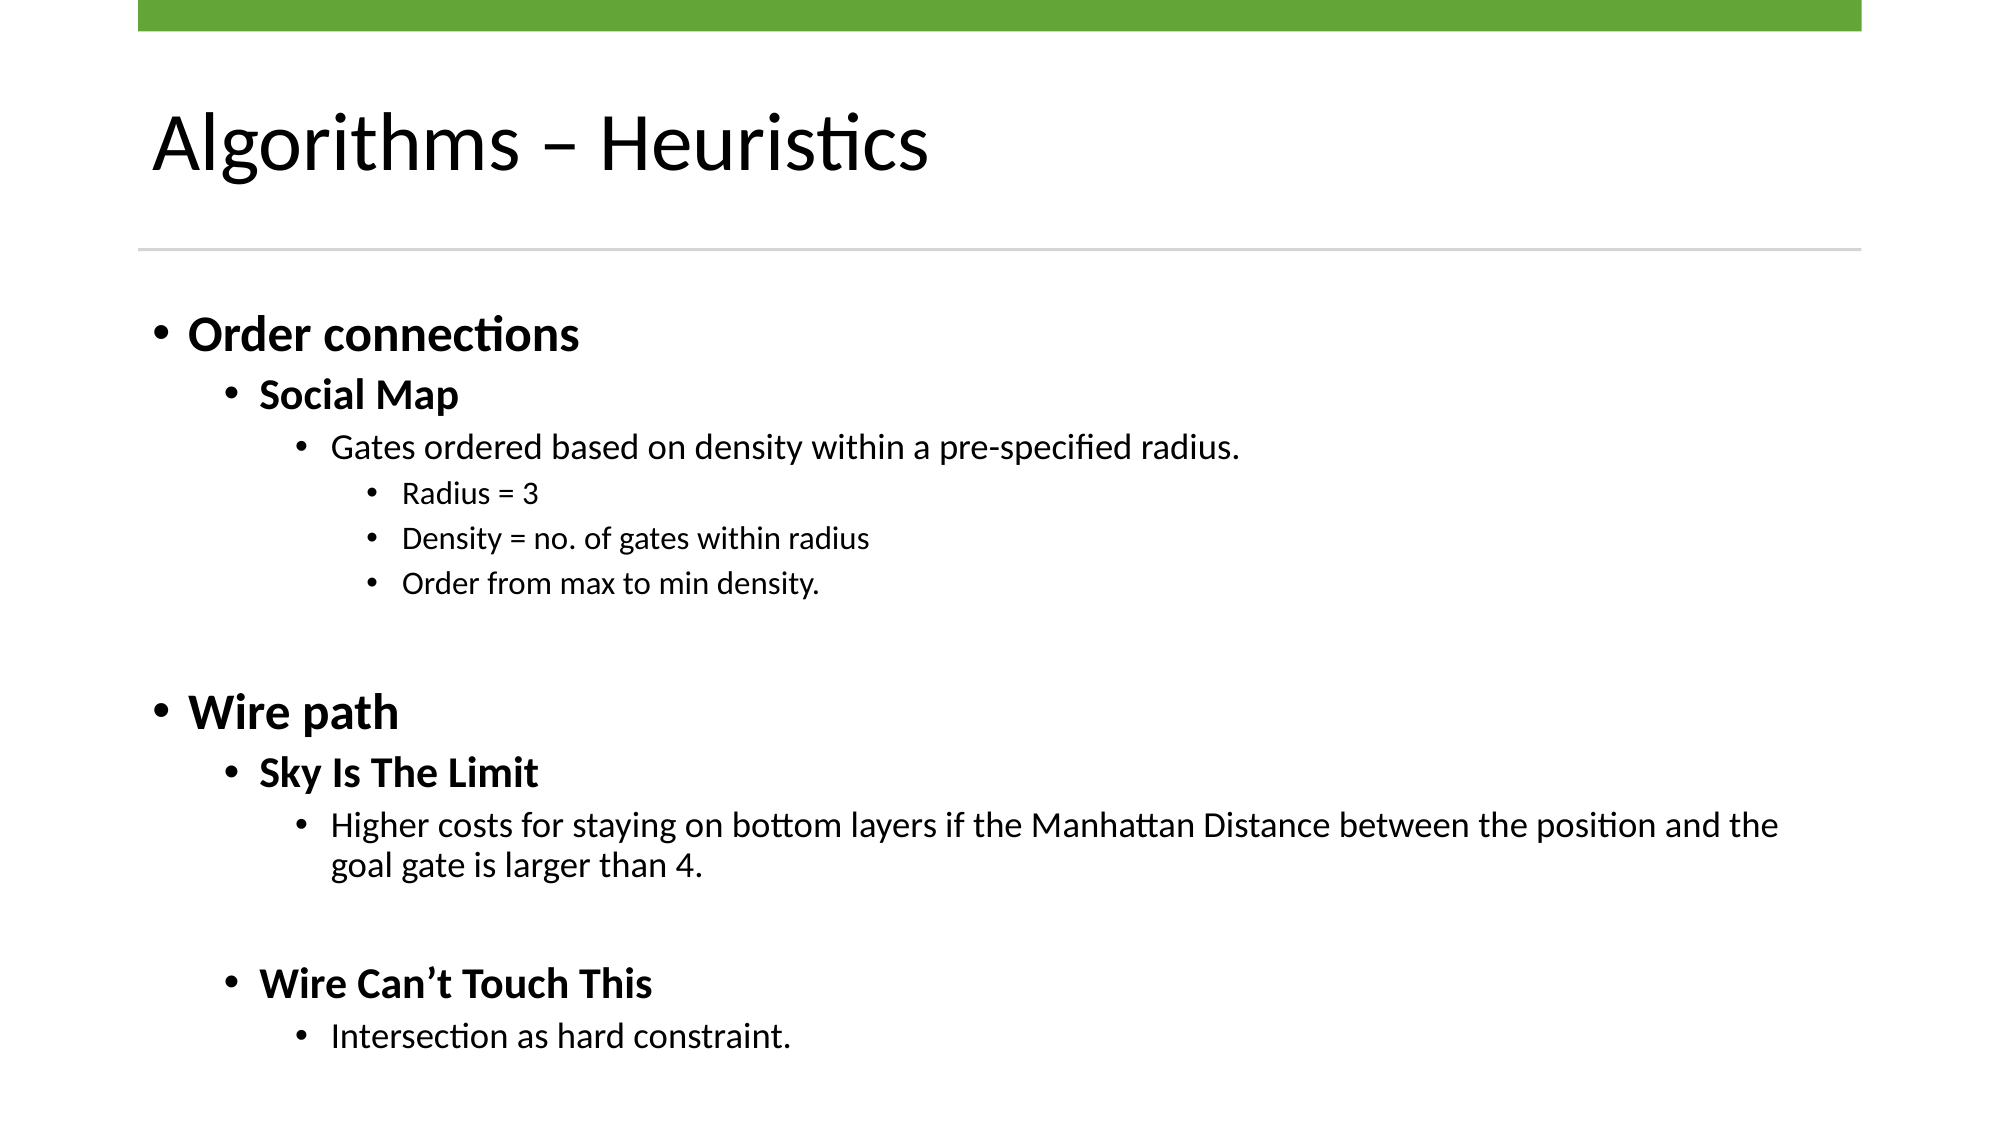

# Algorithms – Heuristics

Order connections
Social Map
Gates ordered based on density within a pre-specified radius.
Radius = 3
Density = no. of gates within radius
Order from max to min density.

Wire path
Sky Is The Limit
Higher costs for staying on bottom layers if the Manhattan Distance between the position and the goal gate is larger than 4.

Wire Can’t Touch This
Intersection as hard constraint.